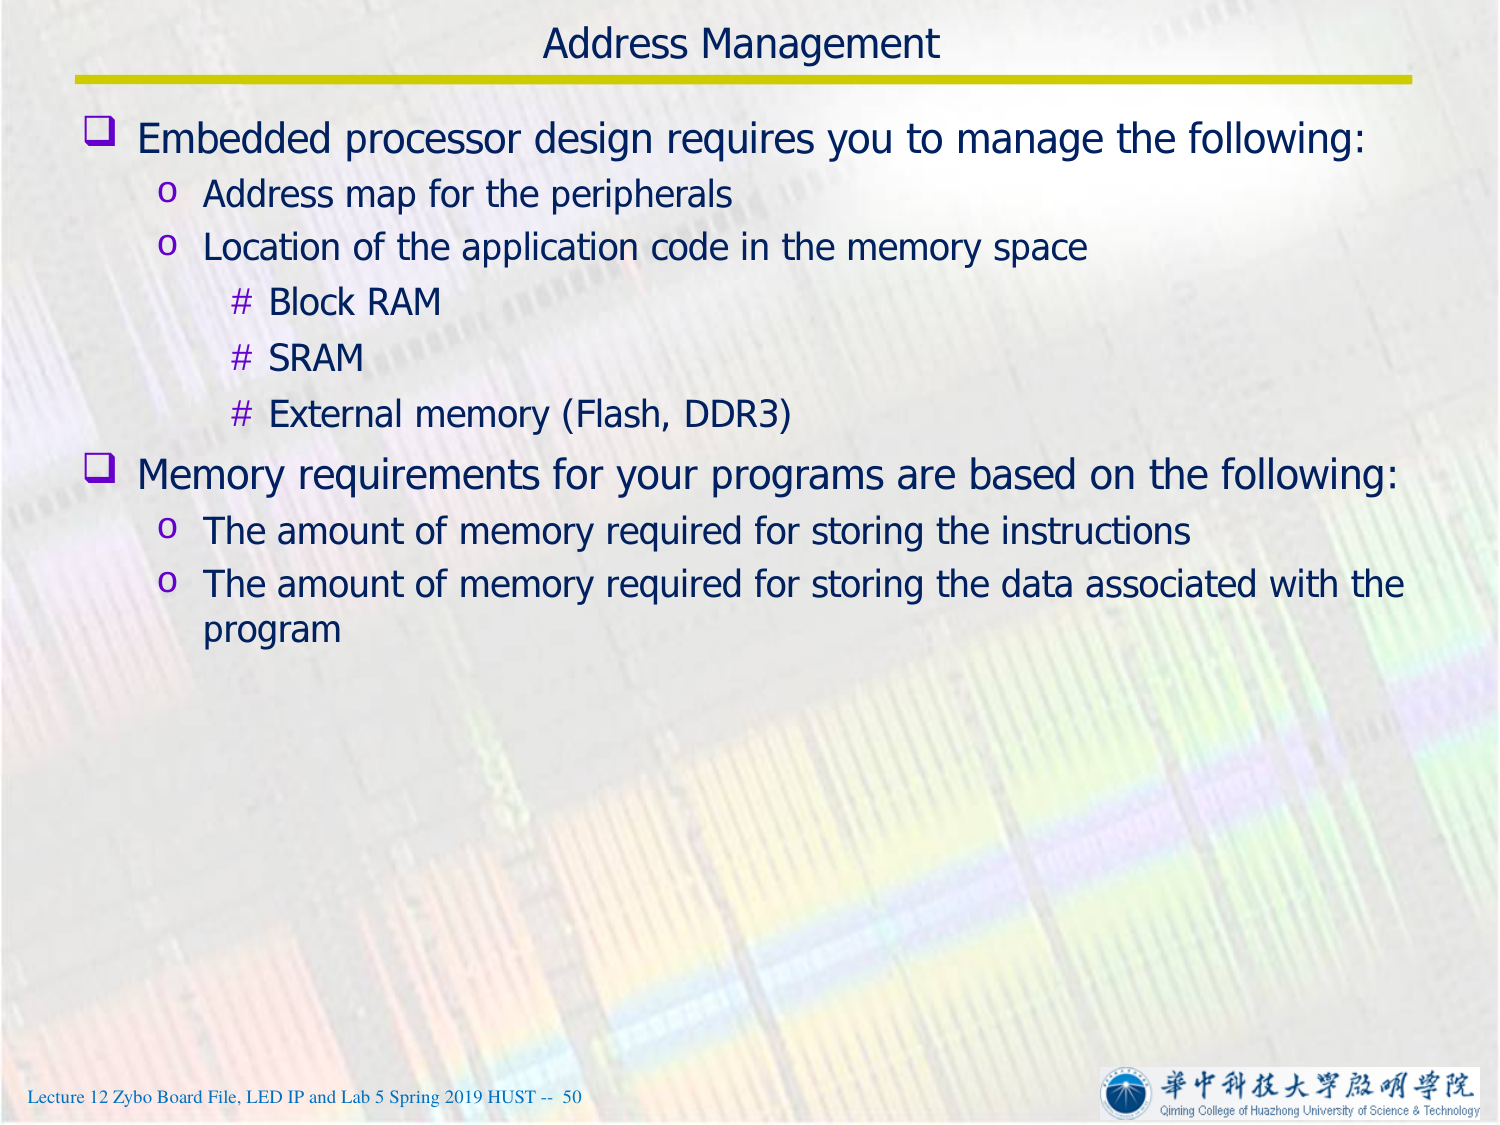

# Address Management
Embedded processor design requires you to manage the following:
Address map for the peripherals
Location of the application code in the memory space
Block RAM
SRAM
External memory (Flash, DDR3)
Memory requirements for your programs are based on the following:
The amount of memory required for storing the instructions
The amount of memory required for storing the data associated with the program